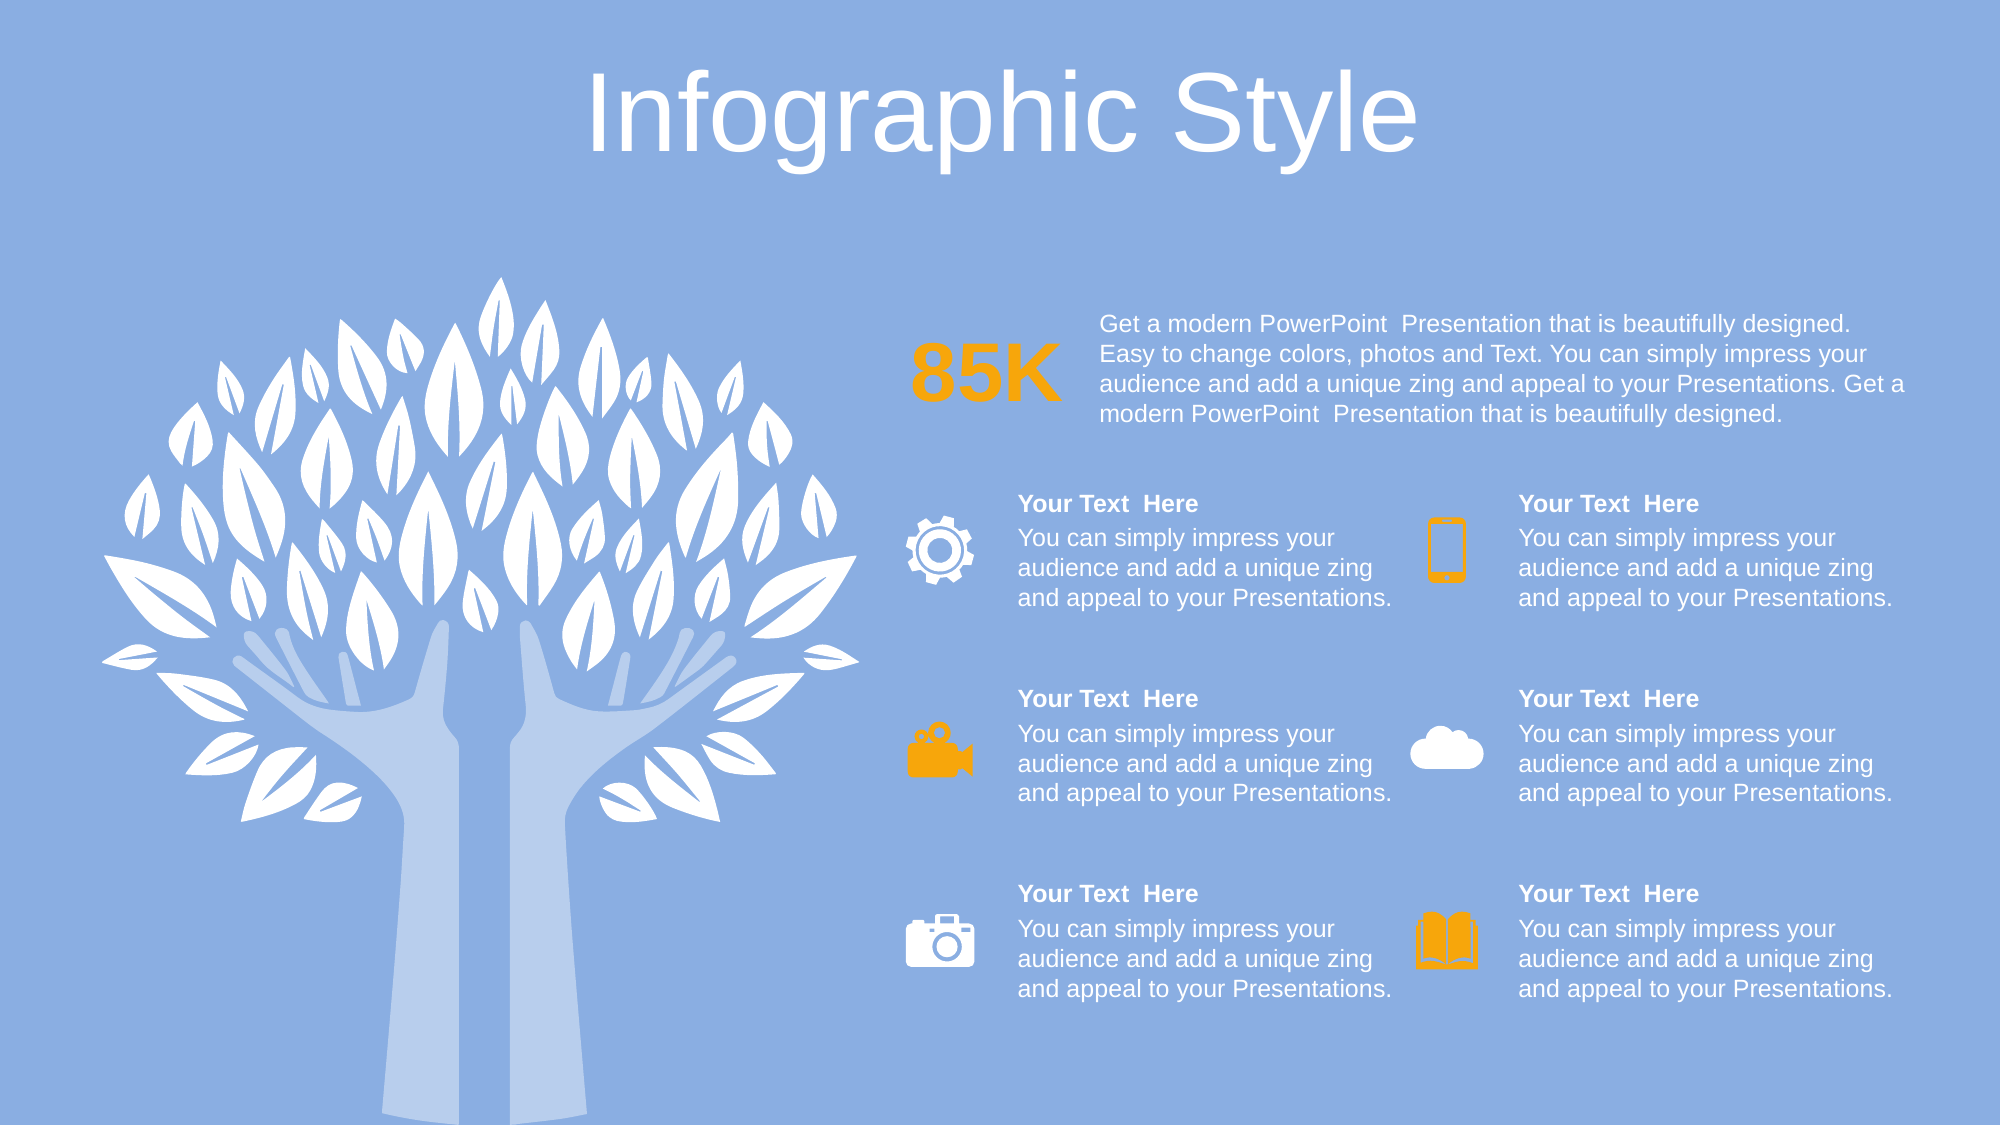

Infographic Style

Get a modern PowerPoint  Presentation that is beautifully designed.  Easy to change colors, photos and Text. You can simply impress your audience and add a unique zing and appeal to your Presentations. Get a modern PowerPoint  Presentation that is beautifully designed.
85K
Your Text  Here
You can simply impress your audience and add a unique zing and appeal to your Presentations.
Your Text  Here
You can simply impress your audience and add a unique zing and appeal to your Presentations.

Your Text  Here
You can simply impress your audience and add a unique zing and appeal to your Presentations.
Your Text  Here
You can simply impress your audience and add a unique zing and appeal to your Presentations.

Your Text  Here
You can simply impress your audience and add a unique zing and appeal to your Presentations.
Your Text  Here
You can simply impress your audience and add a unique zing and appeal to your Presentations.